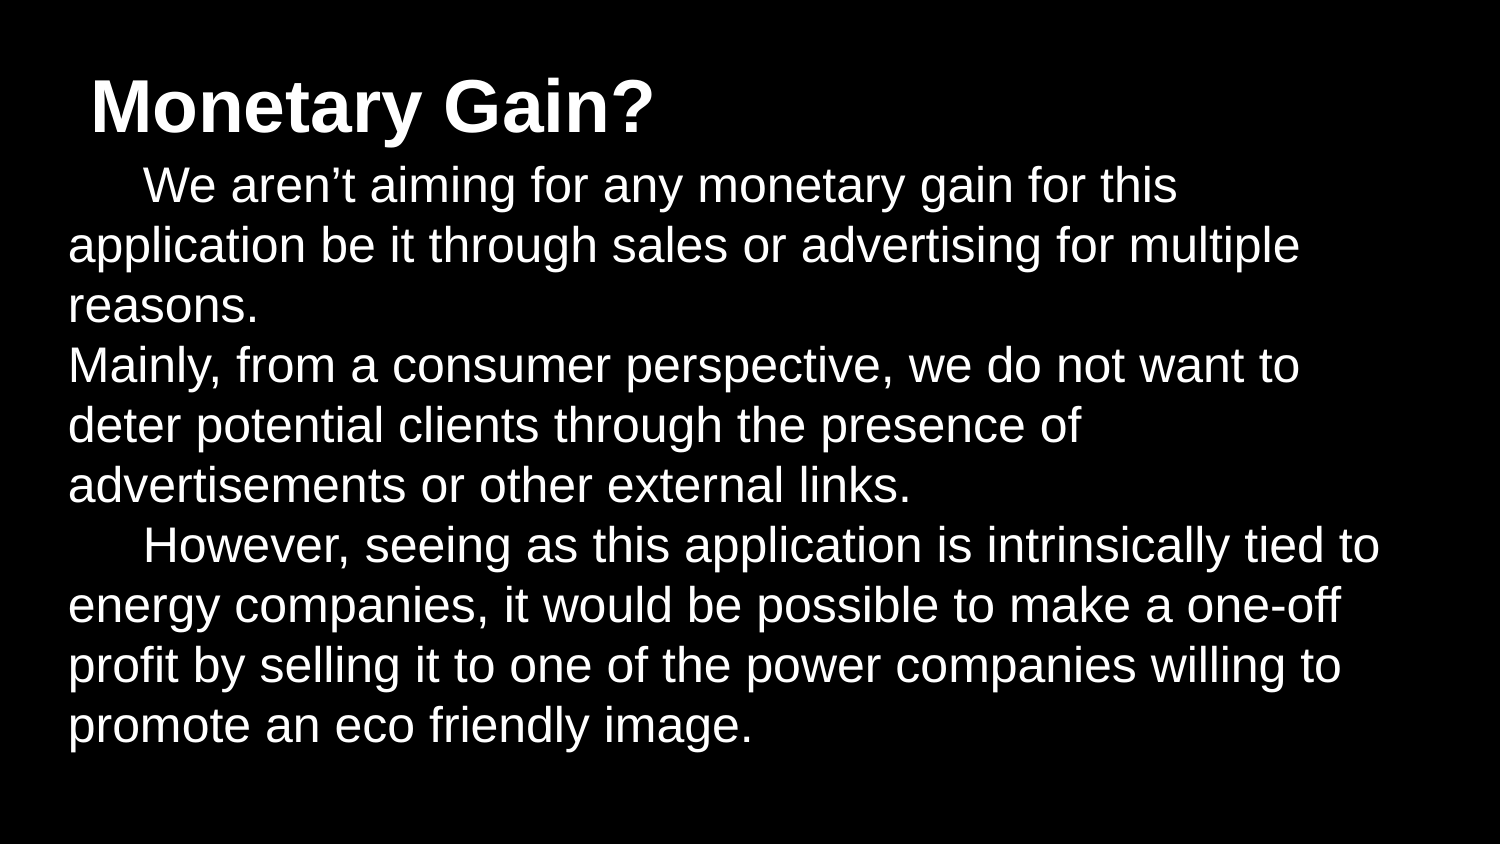

# Monetary Gain?
We aren’t aiming for any monetary gain for this application be it through sales or advertising for multiple reasons.
Mainly, from a consumer perspective, we do not want to deter potential clients through the presence of advertisements or other external links.
However, seeing as this application is intrinsically tied to energy companies, it would be possible to make a one-off profit by selling it to one of the power companies willing to promote an eco friendly image.